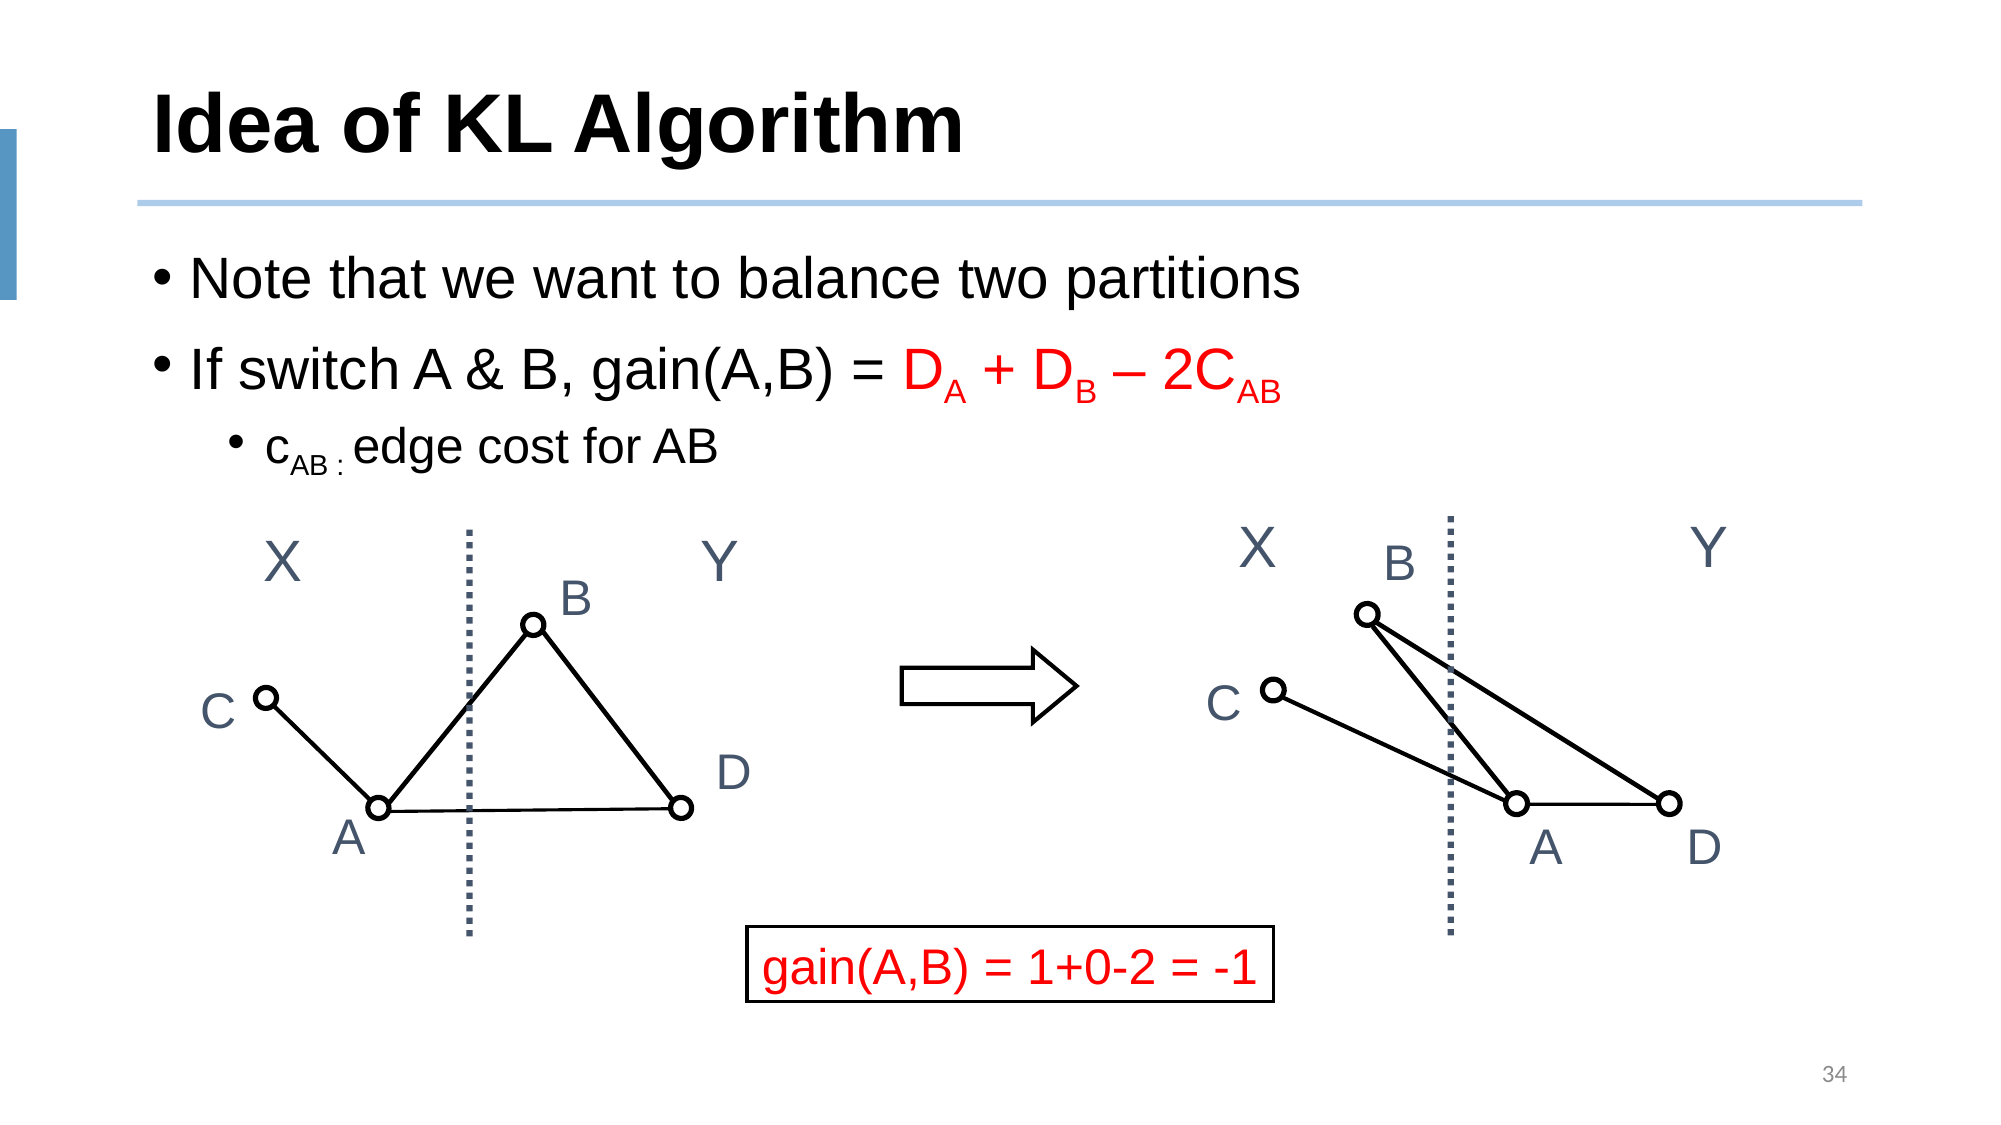

# Idea of KL Algorithm
Note that we want to balance two partitions
If switch A & B, gain(A,B) = DA + DB – 2CAB
cAB : edge cost for AB

X
Y

B

C

A
D
X
Y

B

C

D
A

gain(A,B) = 1+0-2 = -1
34